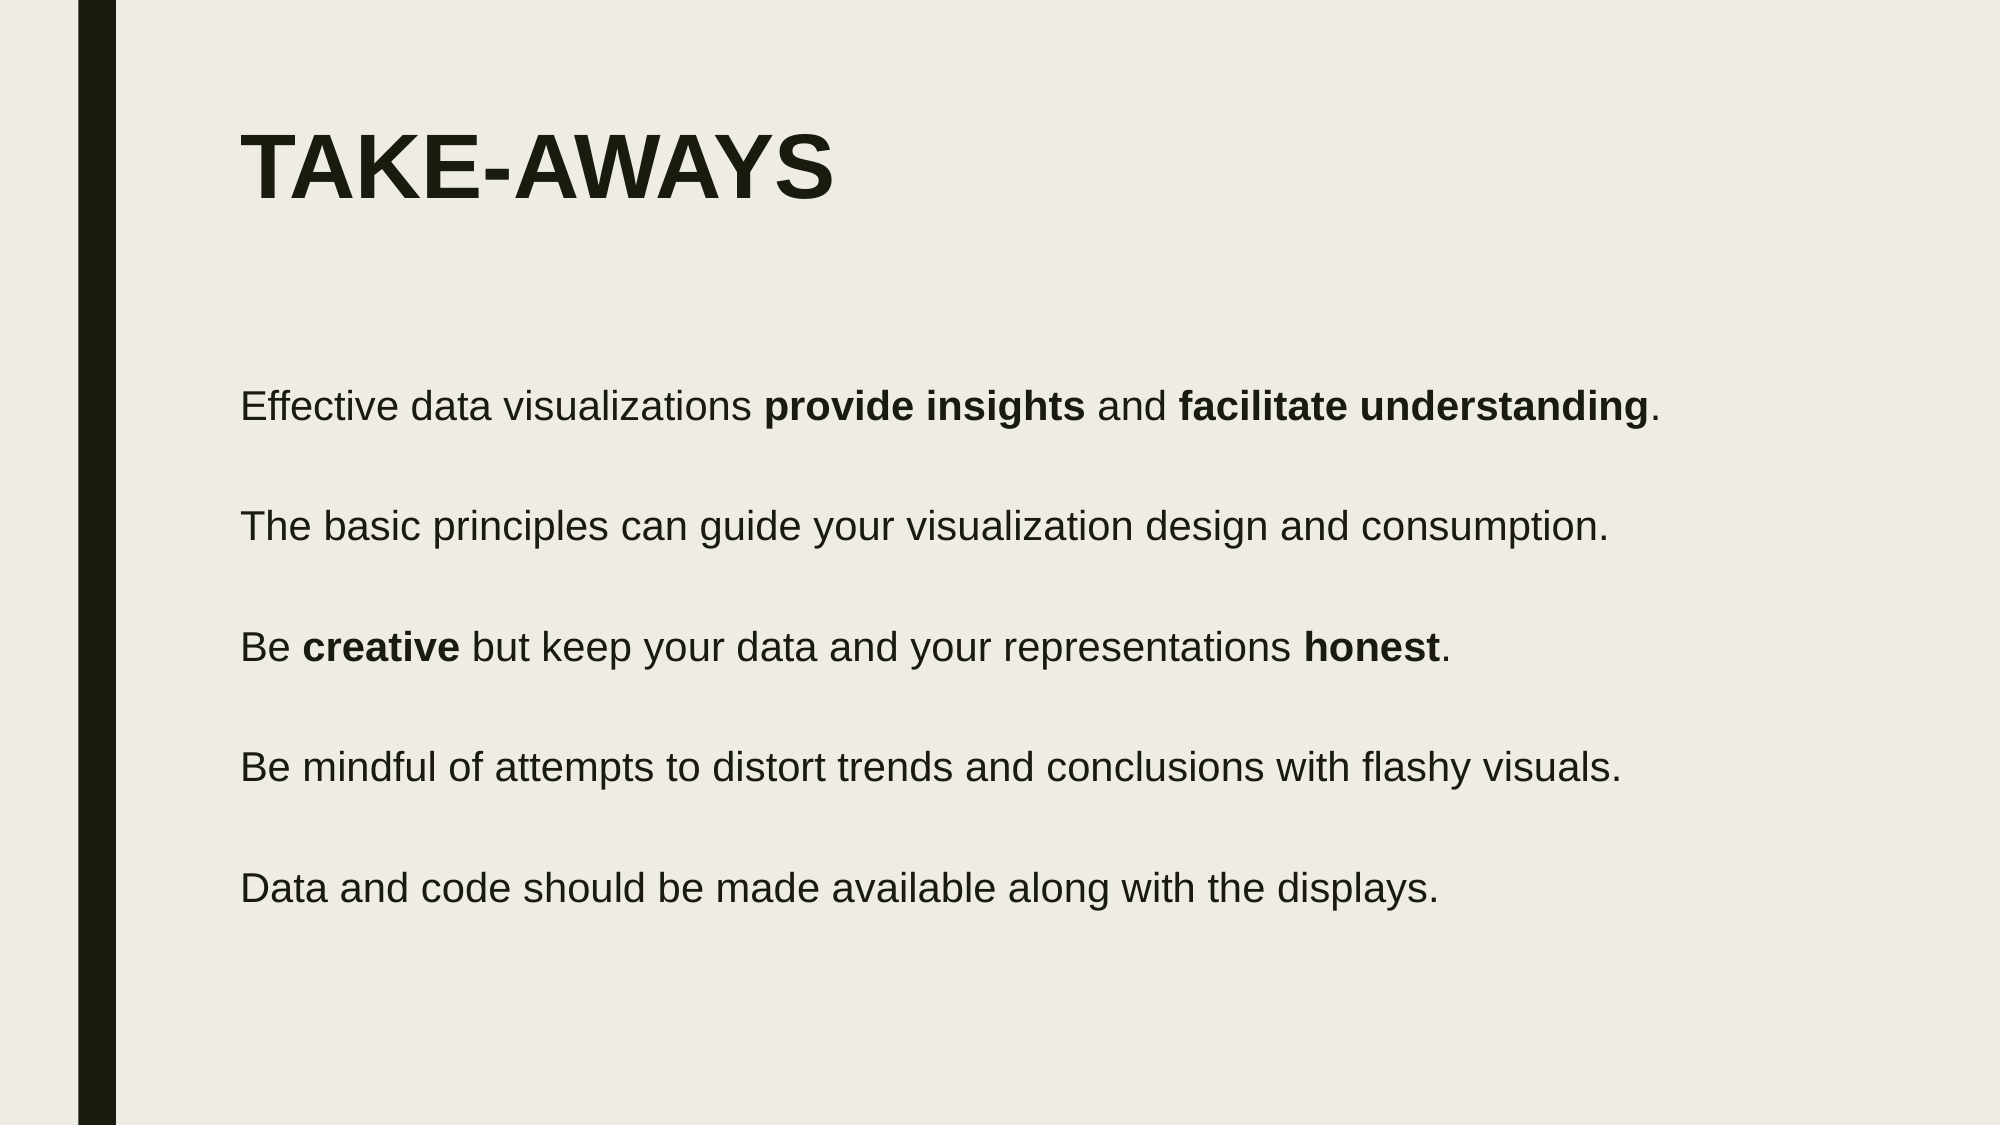

# TAKE-AWAYS
Effective data visualizations provide insights and facilitate understanding.

The basic principles can guide your visualization design and consumption.

Be creative but keep your data and your representations honest.

Be mindful of attempts to distort trends and conclusions with flashy visuals.

Data and code should be made available along with the displays.